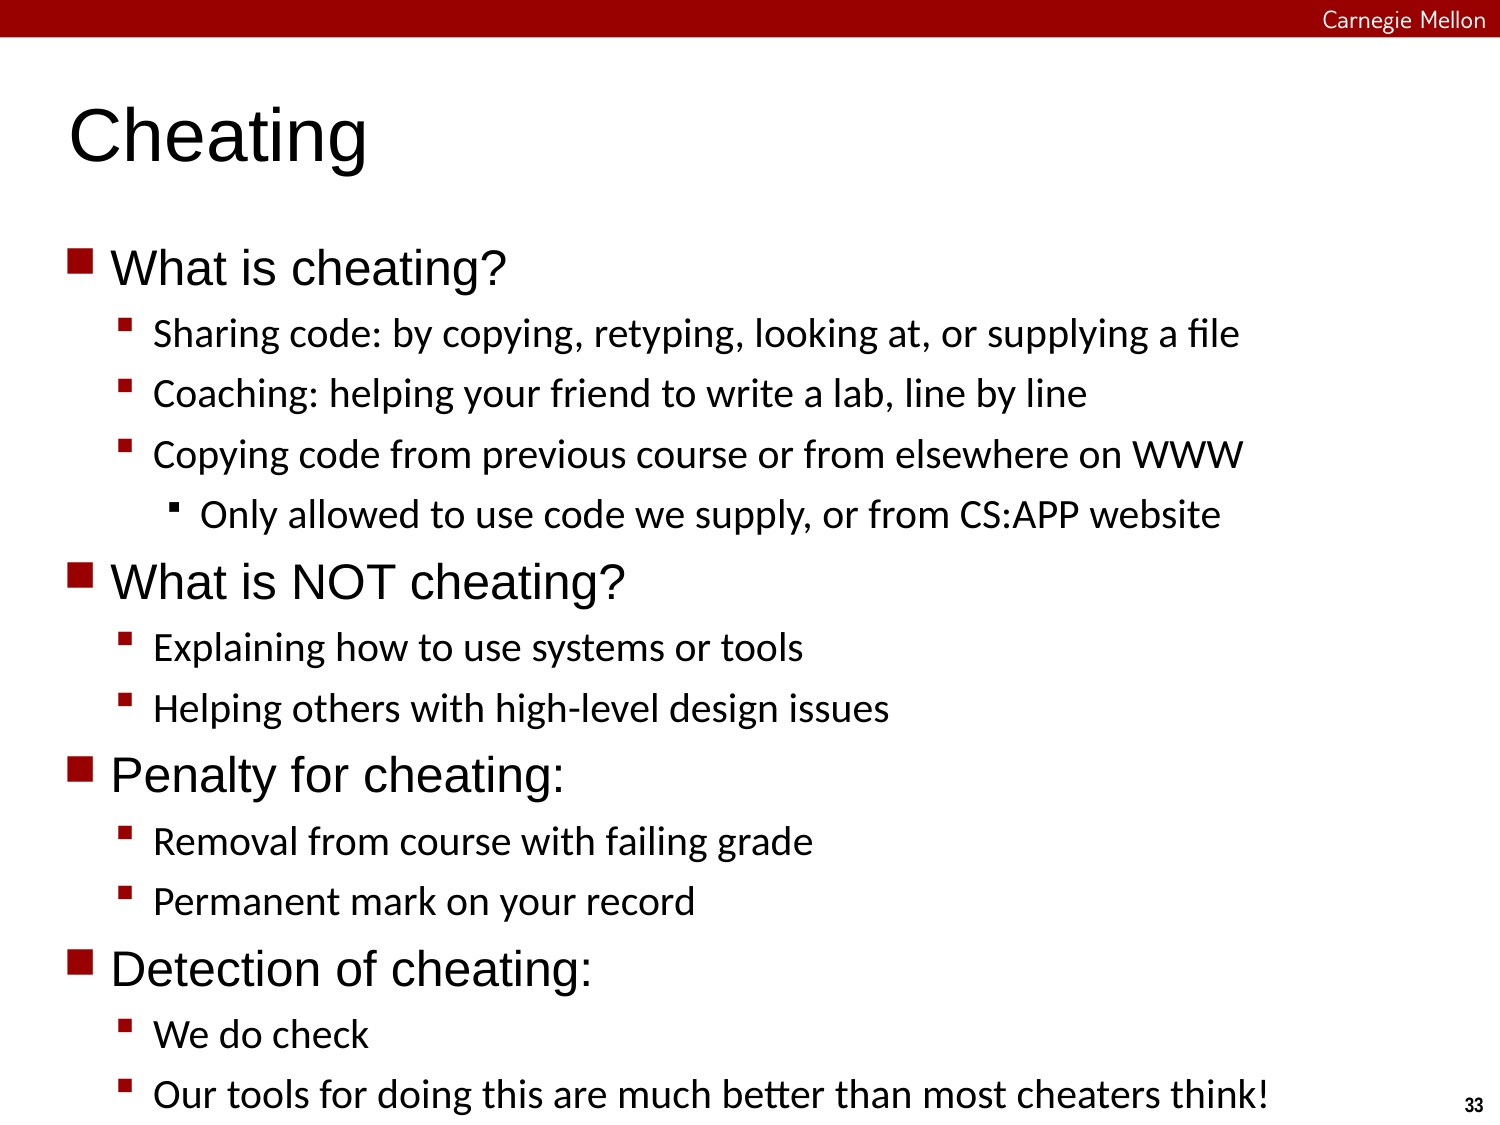

Carnegie Mellon
# Cheating
What is cheating?
Sharing code: by copying, retyping, looking at, or supplying a file
Coaching: helping your friend to write a lab, line by line
Copying code from previous course or from elsewhere on WWW
Only allowed to use code we supply, or from CS:APP website
What is NOT cheating?
Explaining how to use systems or tools
Helping others with high-level design issues
Penalty for cheating:
Removal from course with failing grade
Permanent mark on your record
Detection of cheating:
We do check
Our tools for doing this are much better than most cheaters think!